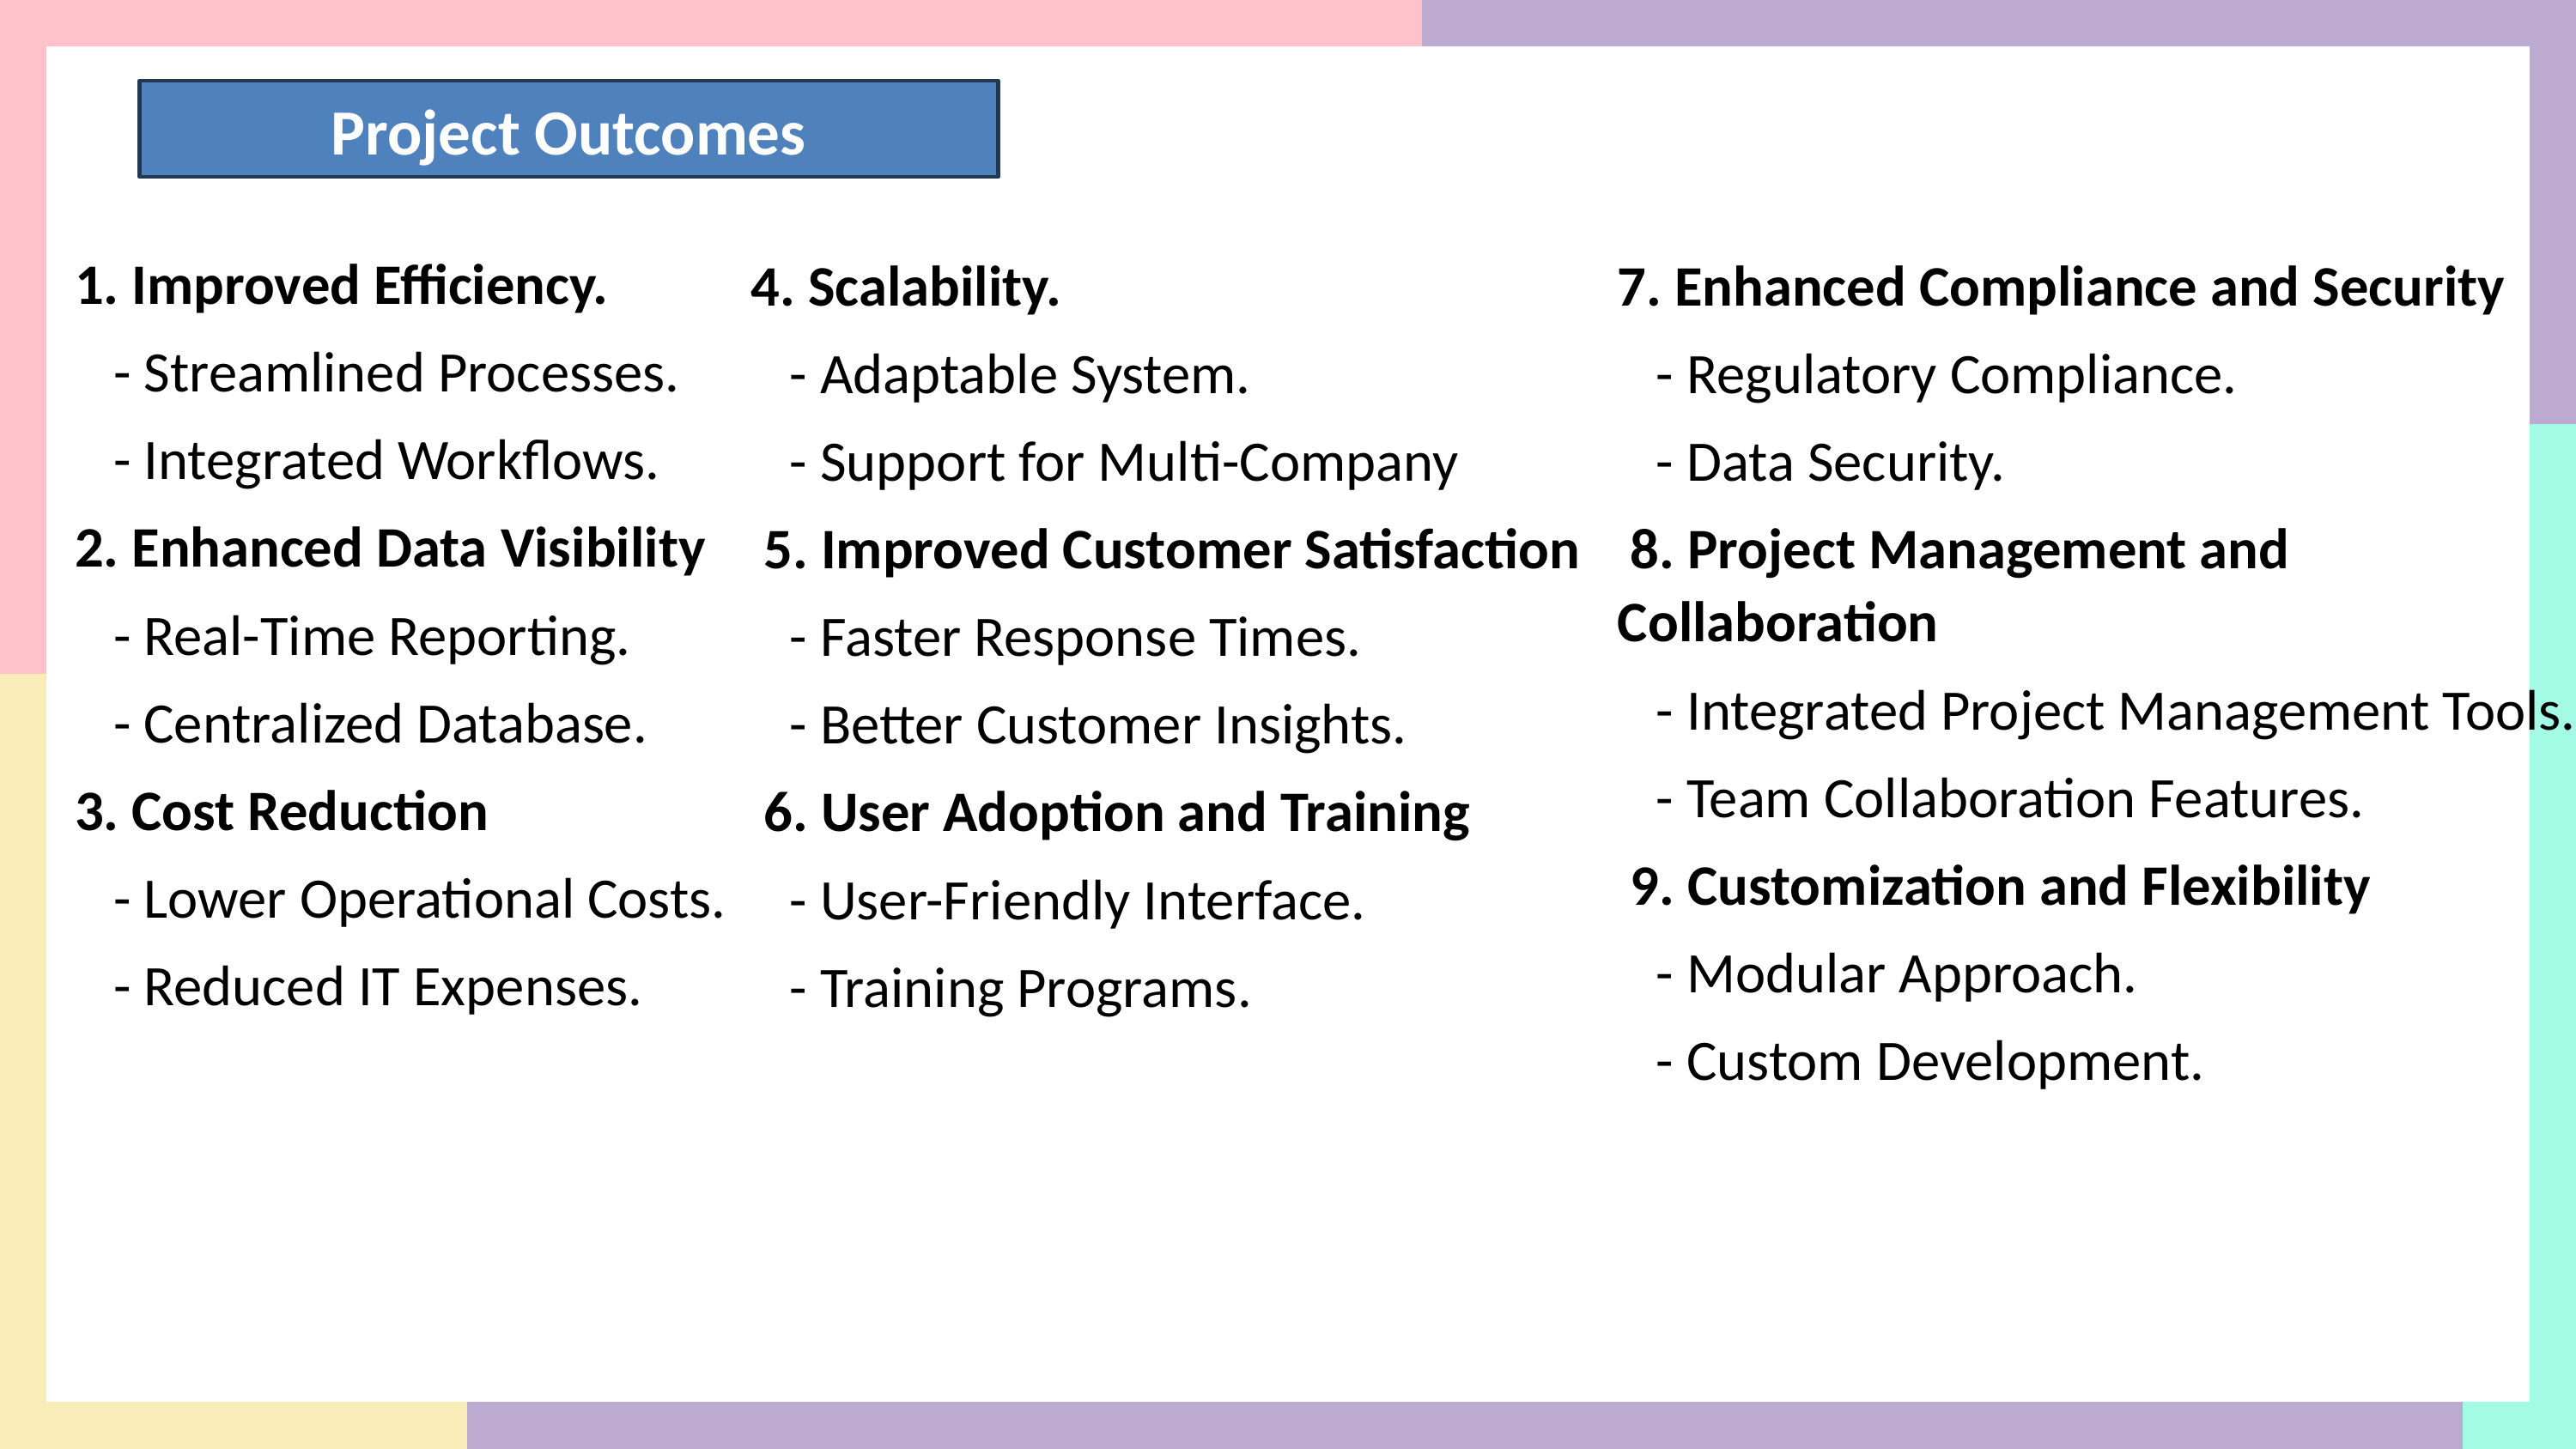

Project Outcomes
1. Improved Efficiency.
   - Streamlined Processes.
   - Integrated Workflows.
2. Enhanced Data Visibility
   - Real-Time Reporting.
   - Centralized Database.
3. Cost Reduction
   - Lower Operational Costs.
   - Reduced IT Expenses.
4. Scalability.
   - Adaptable System.
   - Support for Multi-Company
 5. Improved Customer Satisfaction
   - Faster Response Times.
   - Better Customer Insights.
 6. User Adoption and Training
   - User-Friendly Interface.
   - Training Programs.
7. Enhanced Compliance and Security
   - Regulatory Compliance.
   - Data Security.
 8. Project Management and Collaboration
   - Integrated Project Management Tools.
   - Team Collaboration Features.
 9. Customization and Flexibility
   - Modular Approach.
   - Custom Development.